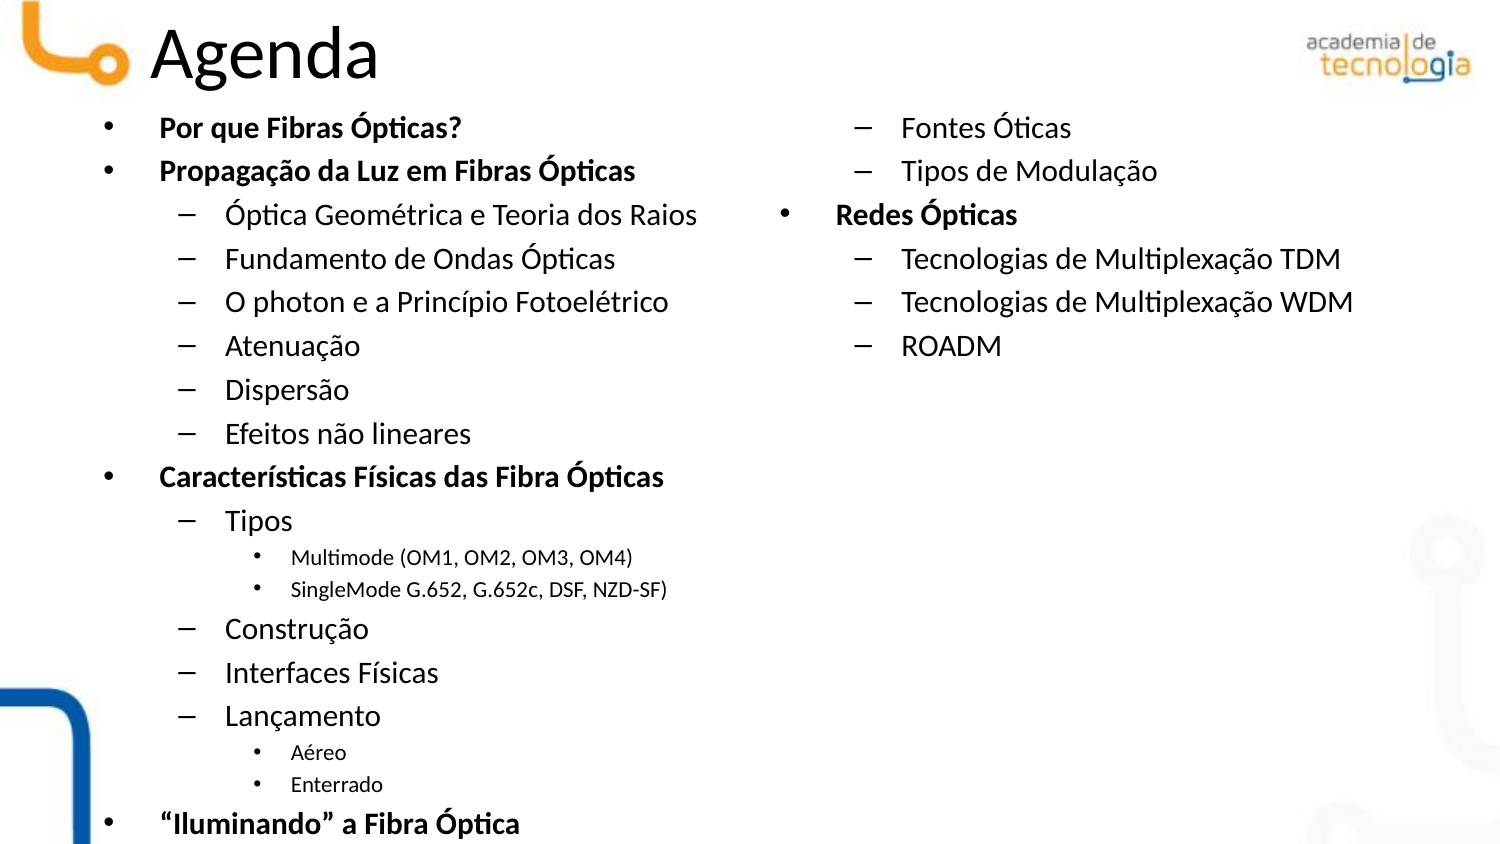

Agenda
Por que Fibras Ópticas?
Propagação da Luz em Fibras Ópticas
Óptica Geométrica e Teoria dos Raios
Fundamento de Ondas Ópticas
O photon e a Princípio Fotoelétrico
Atenuação
Dispersão
Efeitos não lineares
Características Físicas das Fibra Ópticas
Tipos
Multimode (OM1, OM2, OM3, OM4)
SingleMode G.652, G.652c, DSF, NZD-SF)
Construção
Interfaces Físicas
Lançamento
Aéreo
Enterrado
“Iluminando” a Fibra Óptica
Fontes Óticas
Tipos de Modulação
Redes Ópticas
Tecnologias de Multiplexação TDM
Tecnologias de Multiplexação WDM
ROADM